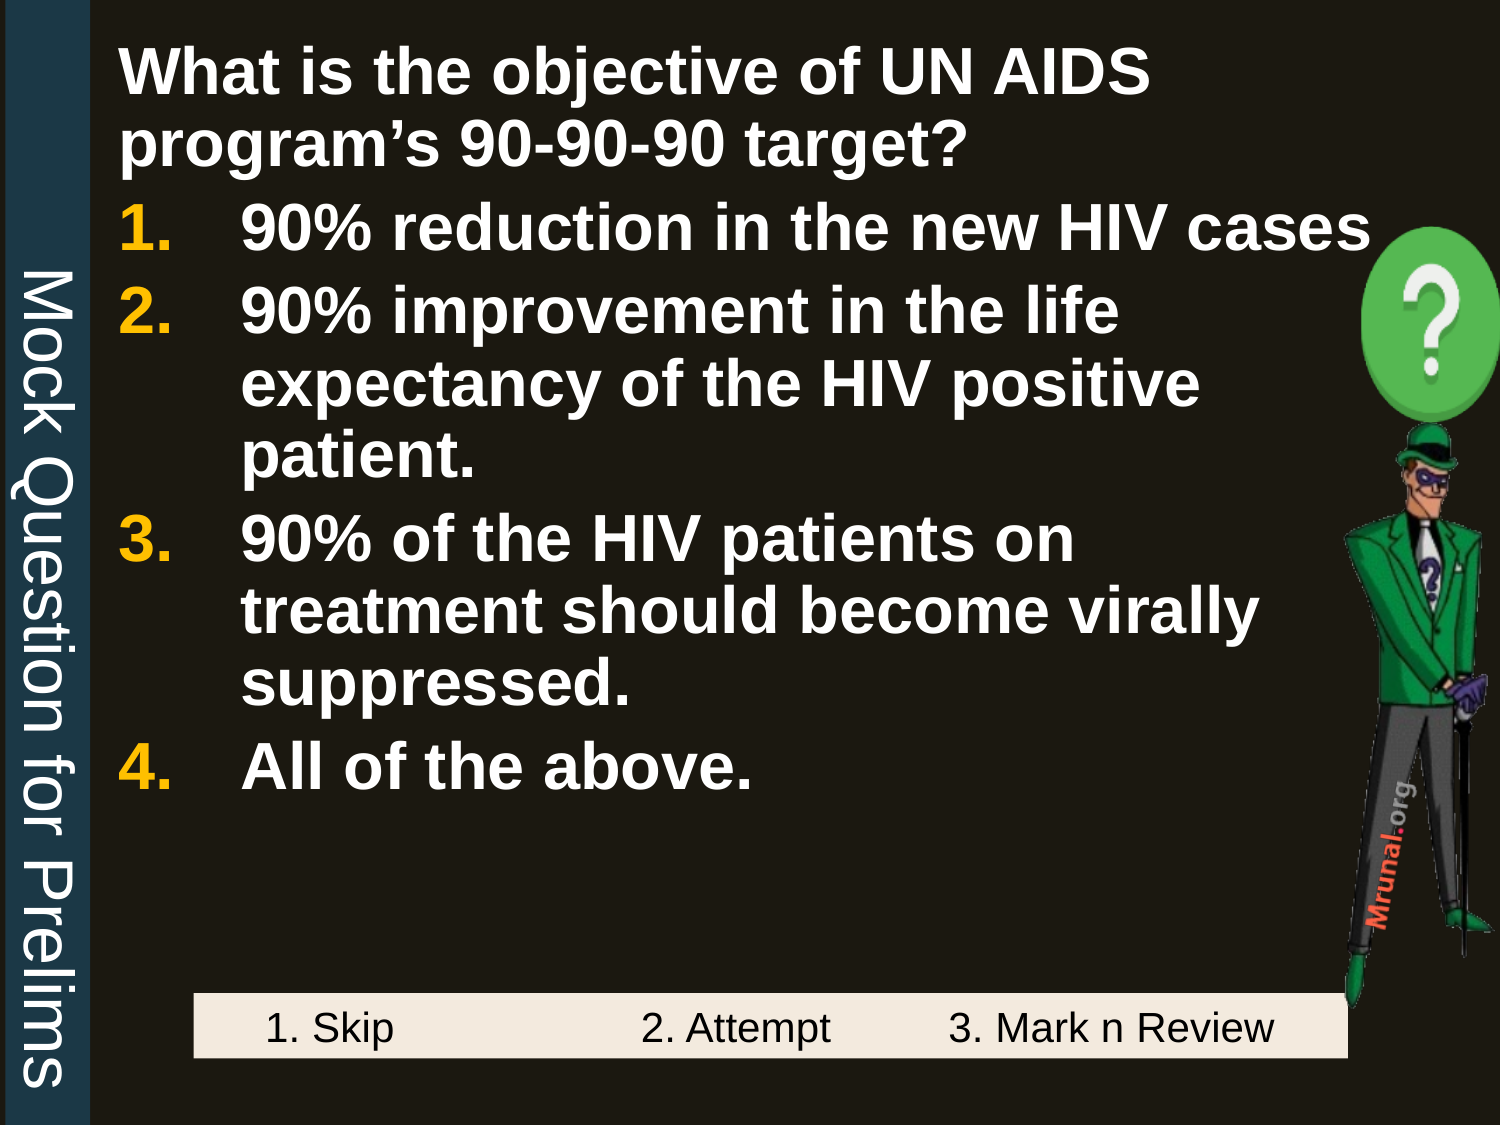

Mock Question for Prelims
What is the objective of UN AIDS program’s 90-90-90 target?
90% reduction in the new HIV cases
90% improvement in the life expectancy of the HIV positive patient.
90% of the HIV patients on treatment should become virally suppressed.
All of the above.